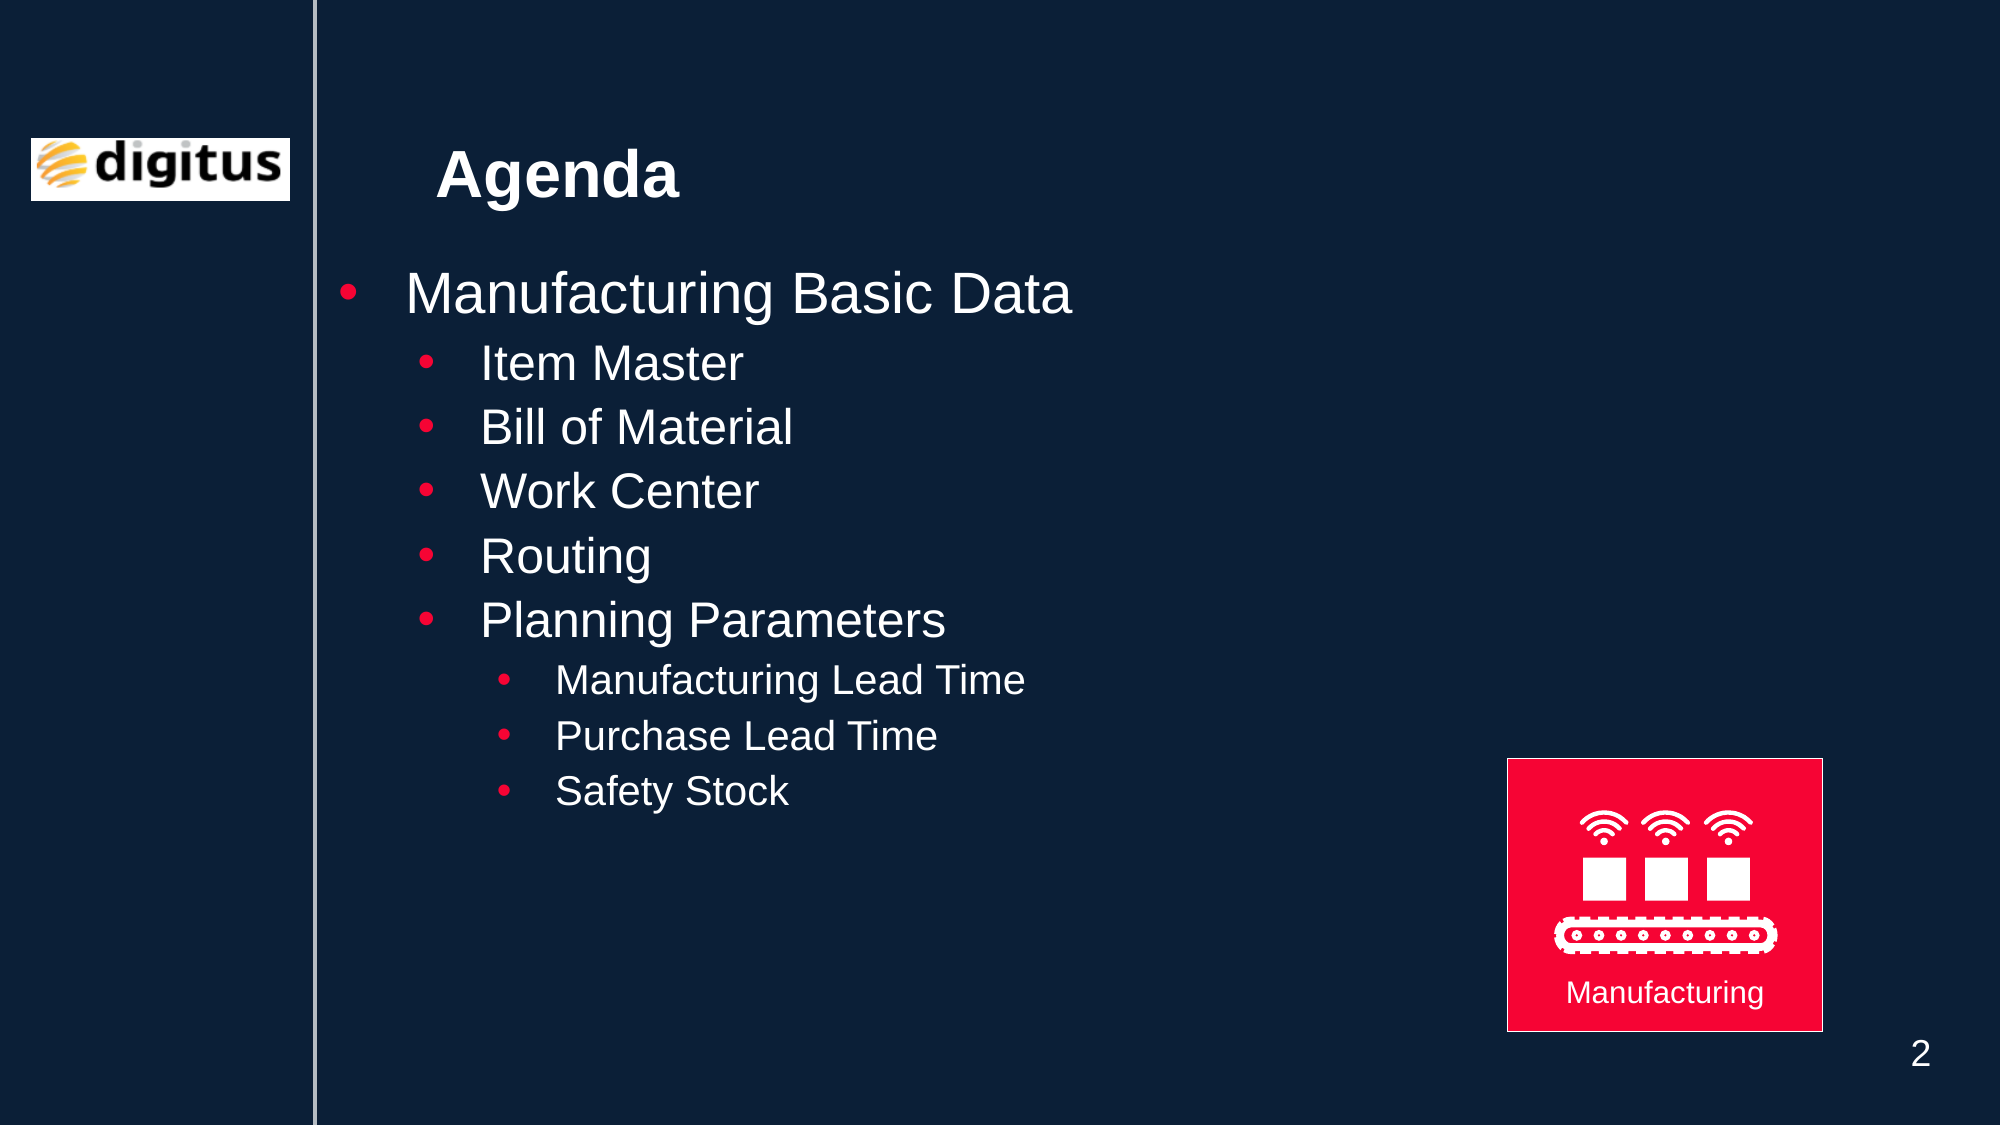

# Agenda
Manufacturing Basic Data
Item Master
Bill of Material
Work Center
Routing
Planning Parameters
Manufacturing Lead Time
Purchase Lead Time
Safety Stock

Manufacturing

2